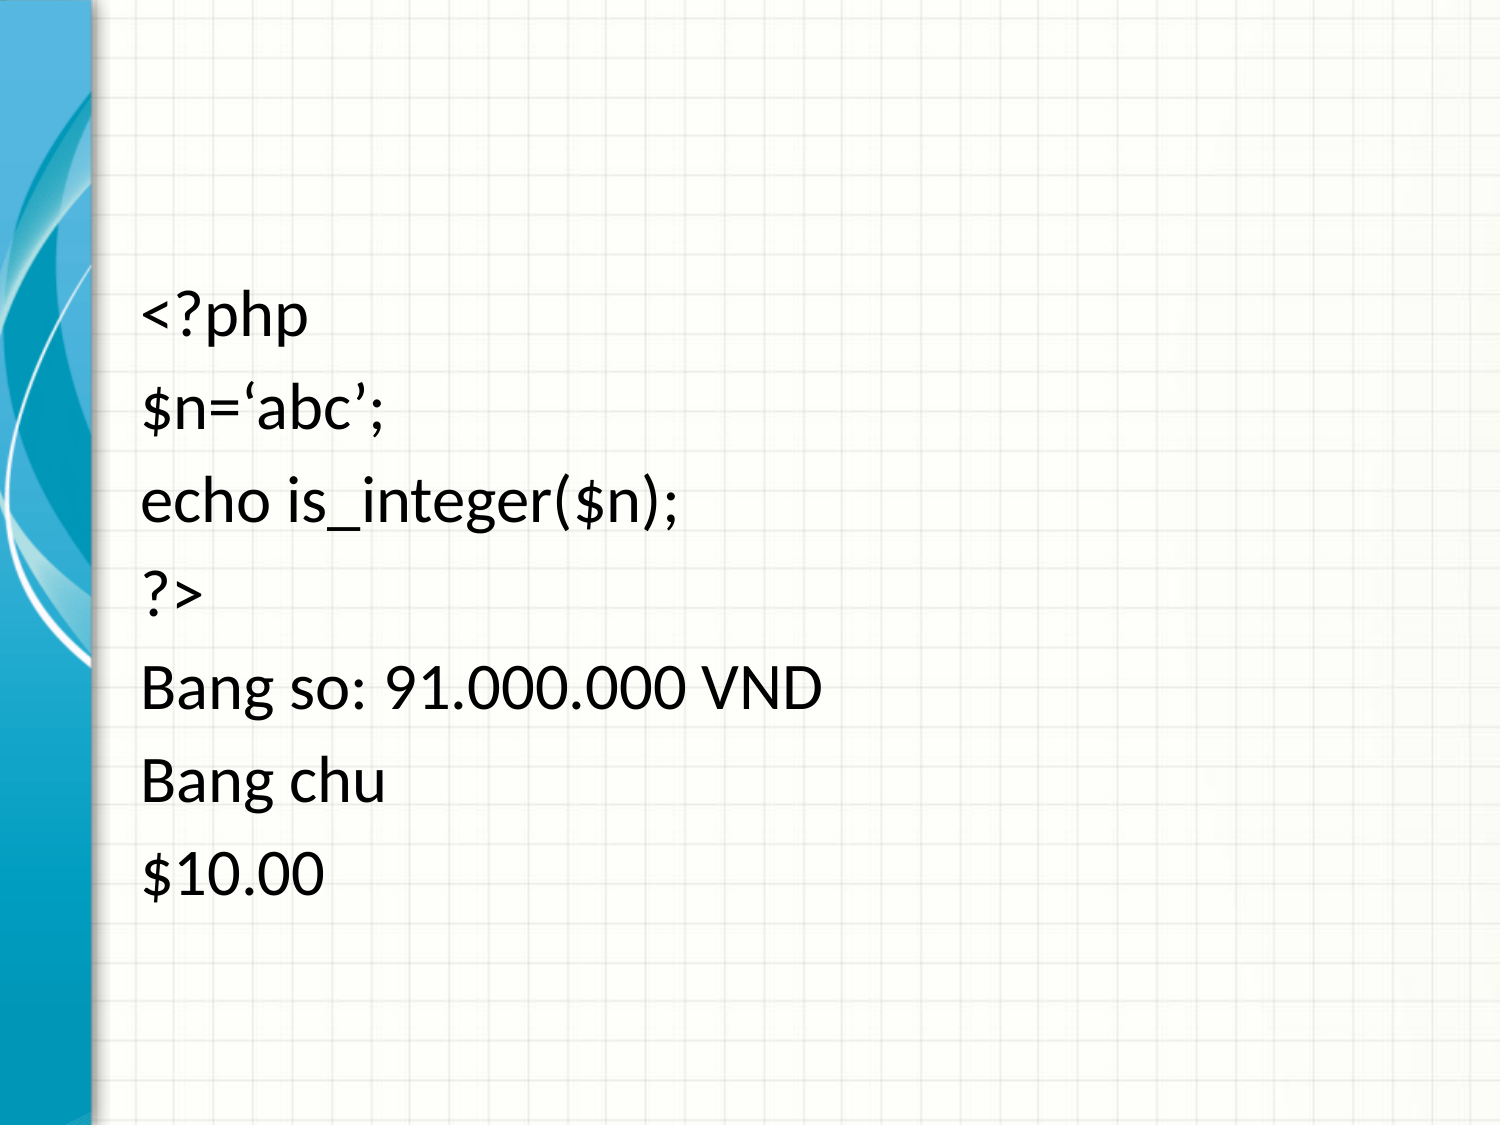

#
<?php
$n=‘abc’;
echo is_integer($n);
?>
Bang so: 91.000.000 VND
Bang chu
$10.00